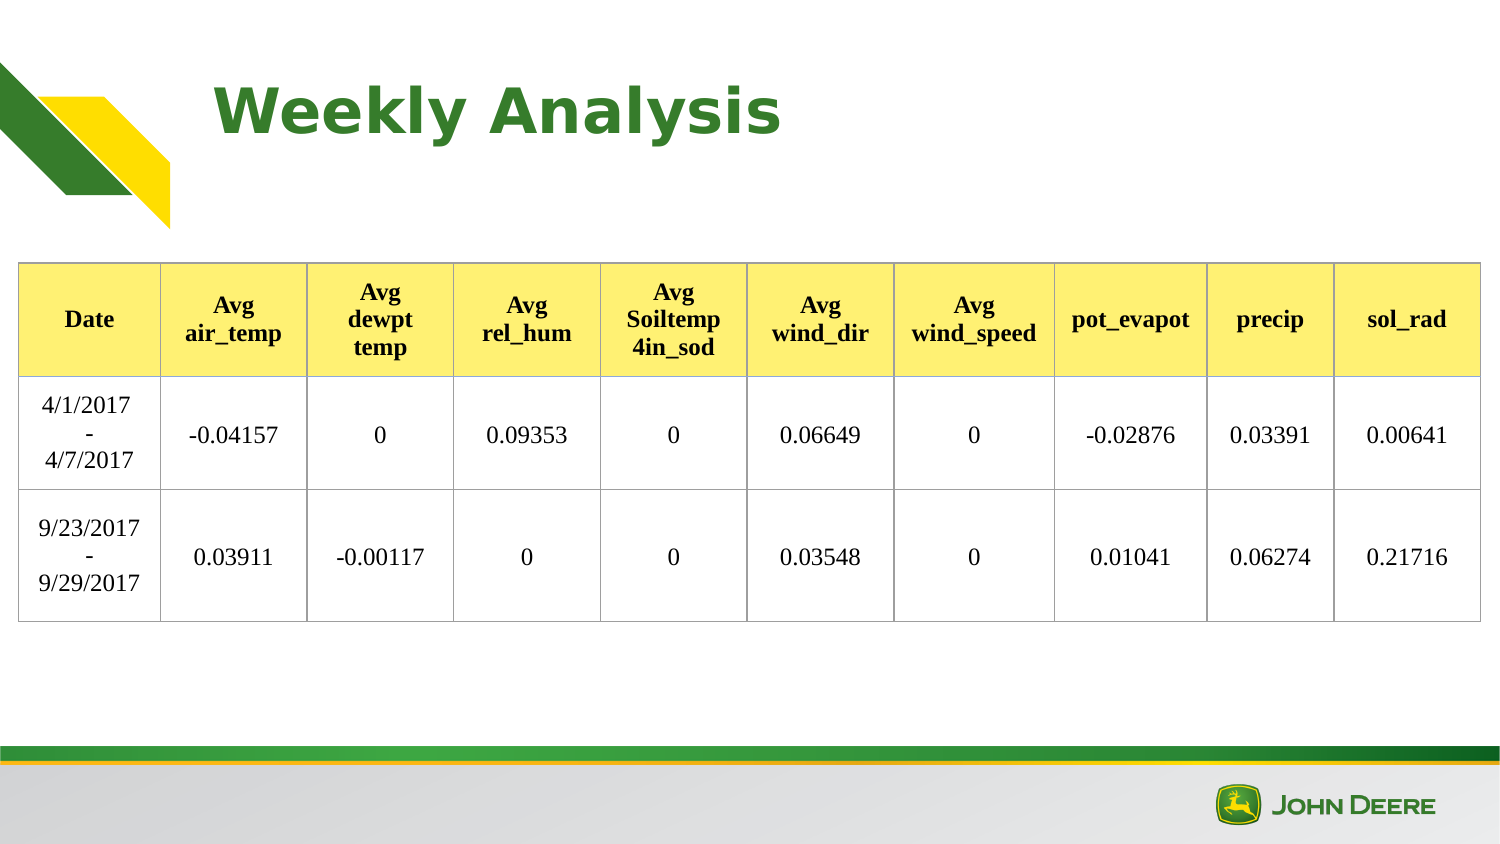

# Weekly Analysis
| Date | Avg air\_temp | Avg dewpt temp | Avg rel\_hum | Avg Soiltemp 4in\_sod | Avg wind\_dir | Avg wind\_speed | pot\_evapot | precip | sol\_rad |
| --- | --- | --- | --- | --- | --- | --- | --- | --- | --- |
| 4/1/2017 - 4/7/2017 | -0.04157 | 0 | 0.09353 | 0 | 0.06649 | 0 | -0.02876 | 0.03391 | 0.00641 |
| 9/23/2017 - 9/29/2017 | 0.03911 | -0.00117 | 0 | 0 | 0.03548 | 0 | 0.01041 | 0.06274 | 0.21716 |